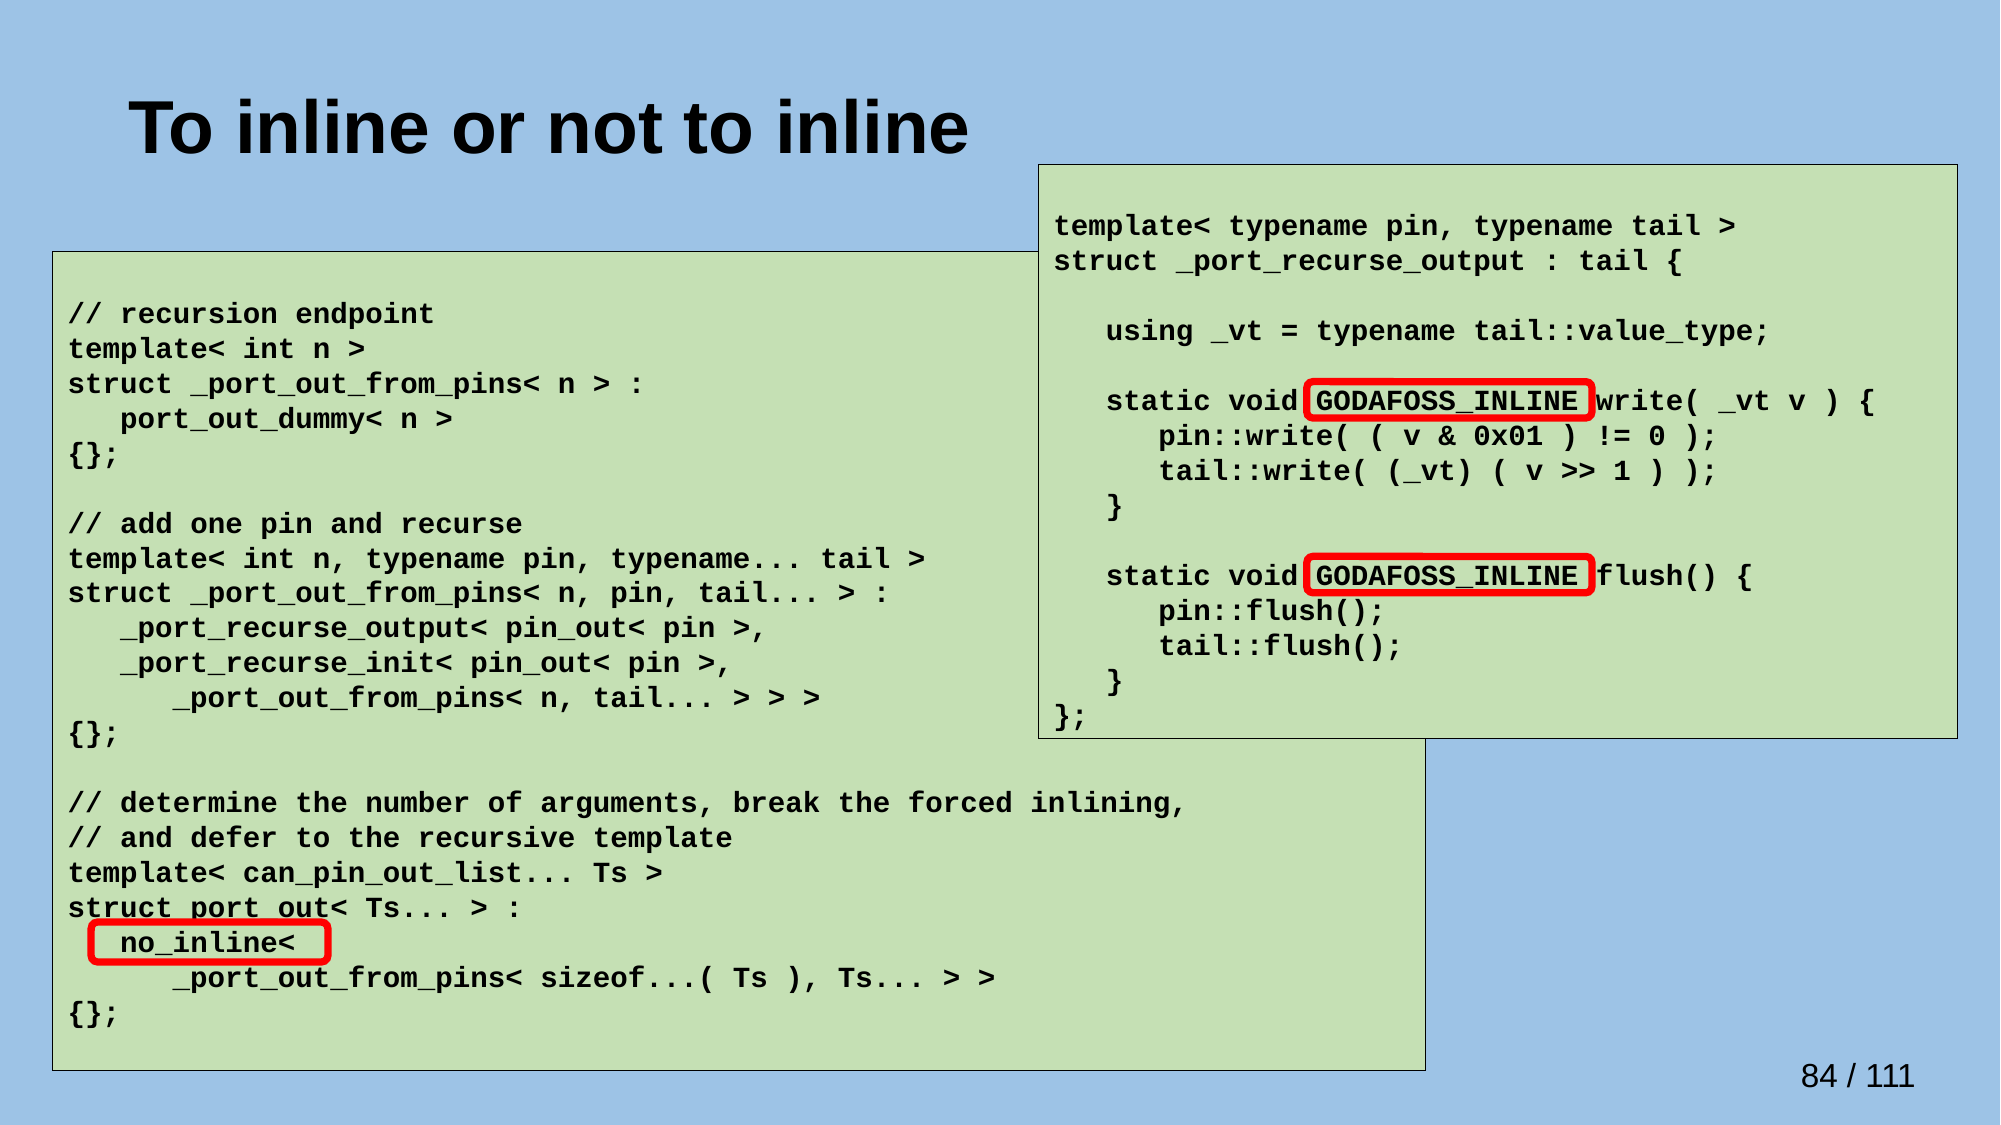

# To inline or not to inline

template< typename pin, typename tail >
struct _port_recurse_output : tail {

   using _vt = typename tail::value_type;

   static void GODAFOSS_INLINE write( _vt v ) {
      pin::write( ( v & 0x01 ) != 0 );
      tail::write( (_vt) ( v >> 1 ) );
   }

   static void GODAFOSS_INLINE flush() {
      pin::flush();
      tail::flush();
   }
};

// recursion endpoint
template< int n >
struct _port_out_from_pins< n > :
   port_out_dummy< n >
{};

// add one pin and recurse
template< int n, typename pin, typename... tail >
struct _port_out_from_pins< n, pin, tail... > :
   _port_recurse_output< pin_out< pin >,
   _port_recurse_init< pin_out< pin >,
      _port_out_from_pins< n, tail... > > >
{};

// determine the number of arguments, break the forced inlining,
// and defer to the recursive template
template< can_pin_out_list... Ts >
struct port_out< Ts... > :
   no_inline<
      _port_out_from_pins< sizeof...( Ts ), Ts... > >
{};